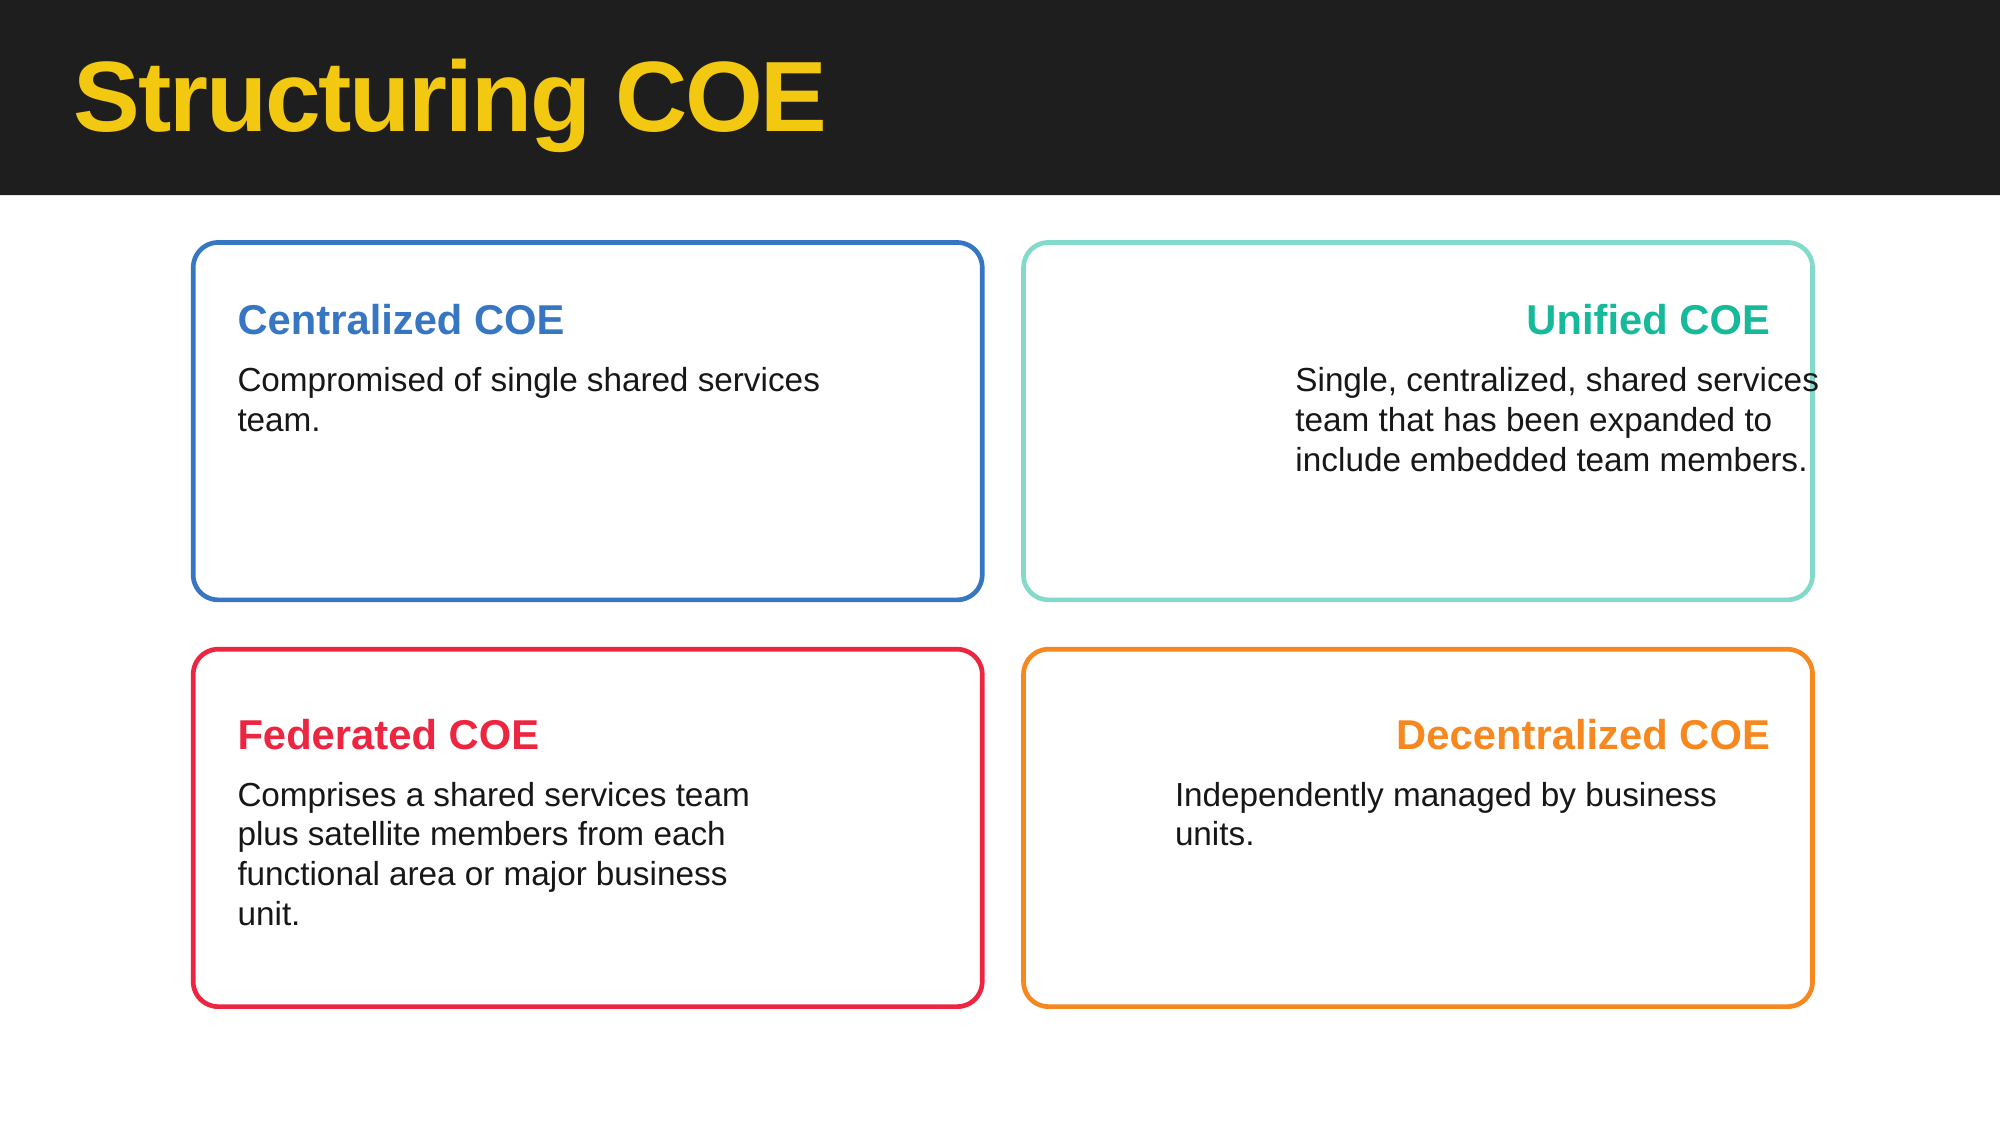

# Structuring COE

Centralized COE
Unified COE
Compromised of single shared services team.
Single, centralized, shared services team that has been expanded to include embedded team members.

Federated COE
Decentralized COE
Comprises a shared services team plus satellite members from each functional area or major business unit.
Independently managed by business units.